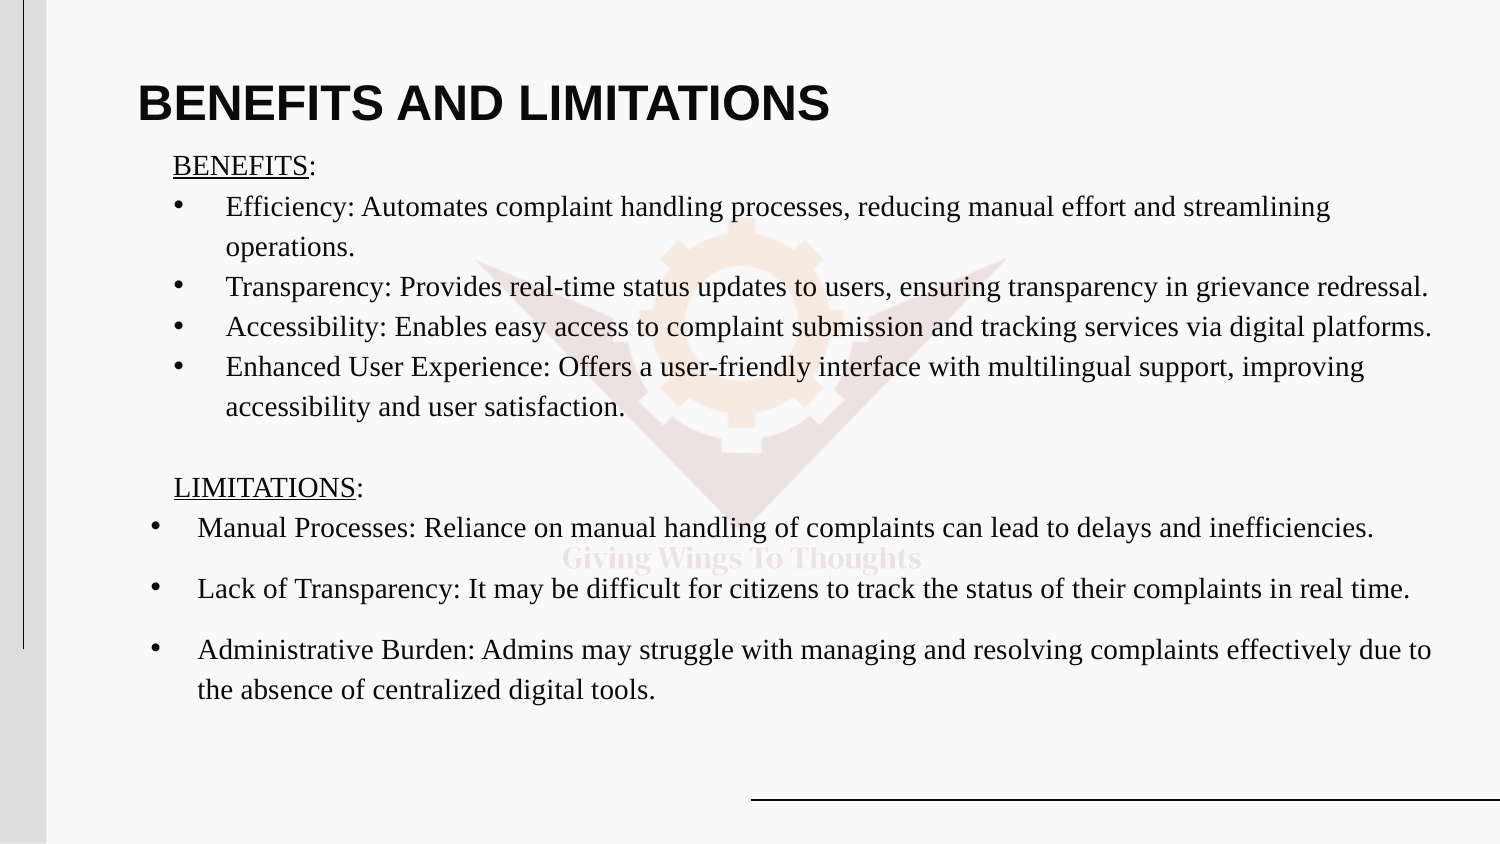

# BENEFITS AND LIMITATIONS
   BENEFITS:
Efficiency: Automates complaint handling processes, reducing manual effort and streamlining operations.
Transparency: Provides real-time status updates to users, ensuring transparency in grievance redressal.
Accessibility: Enables easy access to complaint submission and tracking services via digital platforms.
Enhanced User Experience: Offers a user-friendly interface with multilingual support, improving accessibility and user satisfaction.

LIMITATIONS:
Manual Processes: Reliance on manual handling of complaints can lead to delays and inefficiencies.
Lack of Transparency: It may be difficult for citizens to track the status of their complaints in real time.
Administrative Burden: Admins may struggle with managing and resolving complaints effectively due to the absence of centralized digital tools.